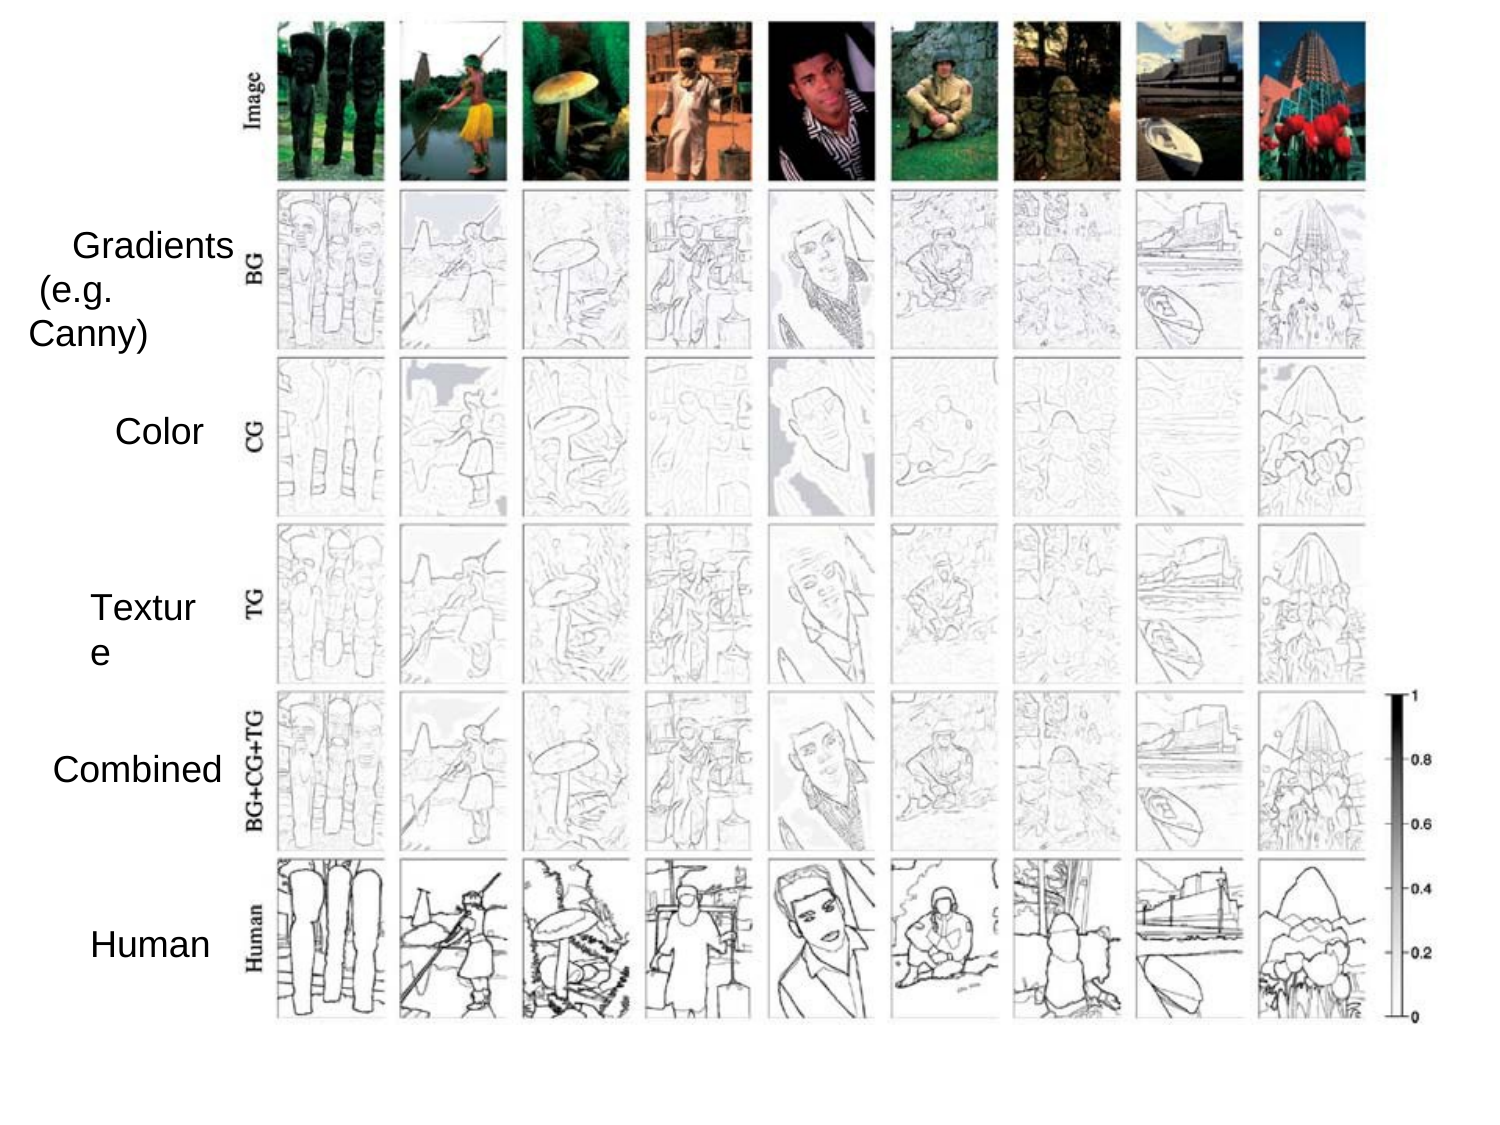

# Gradients  (e.g. Canny)
Color
Texture
Combined
Human
42
2-­‐Oct-­‐14
Lecture 5 -
Fei-Fei Li